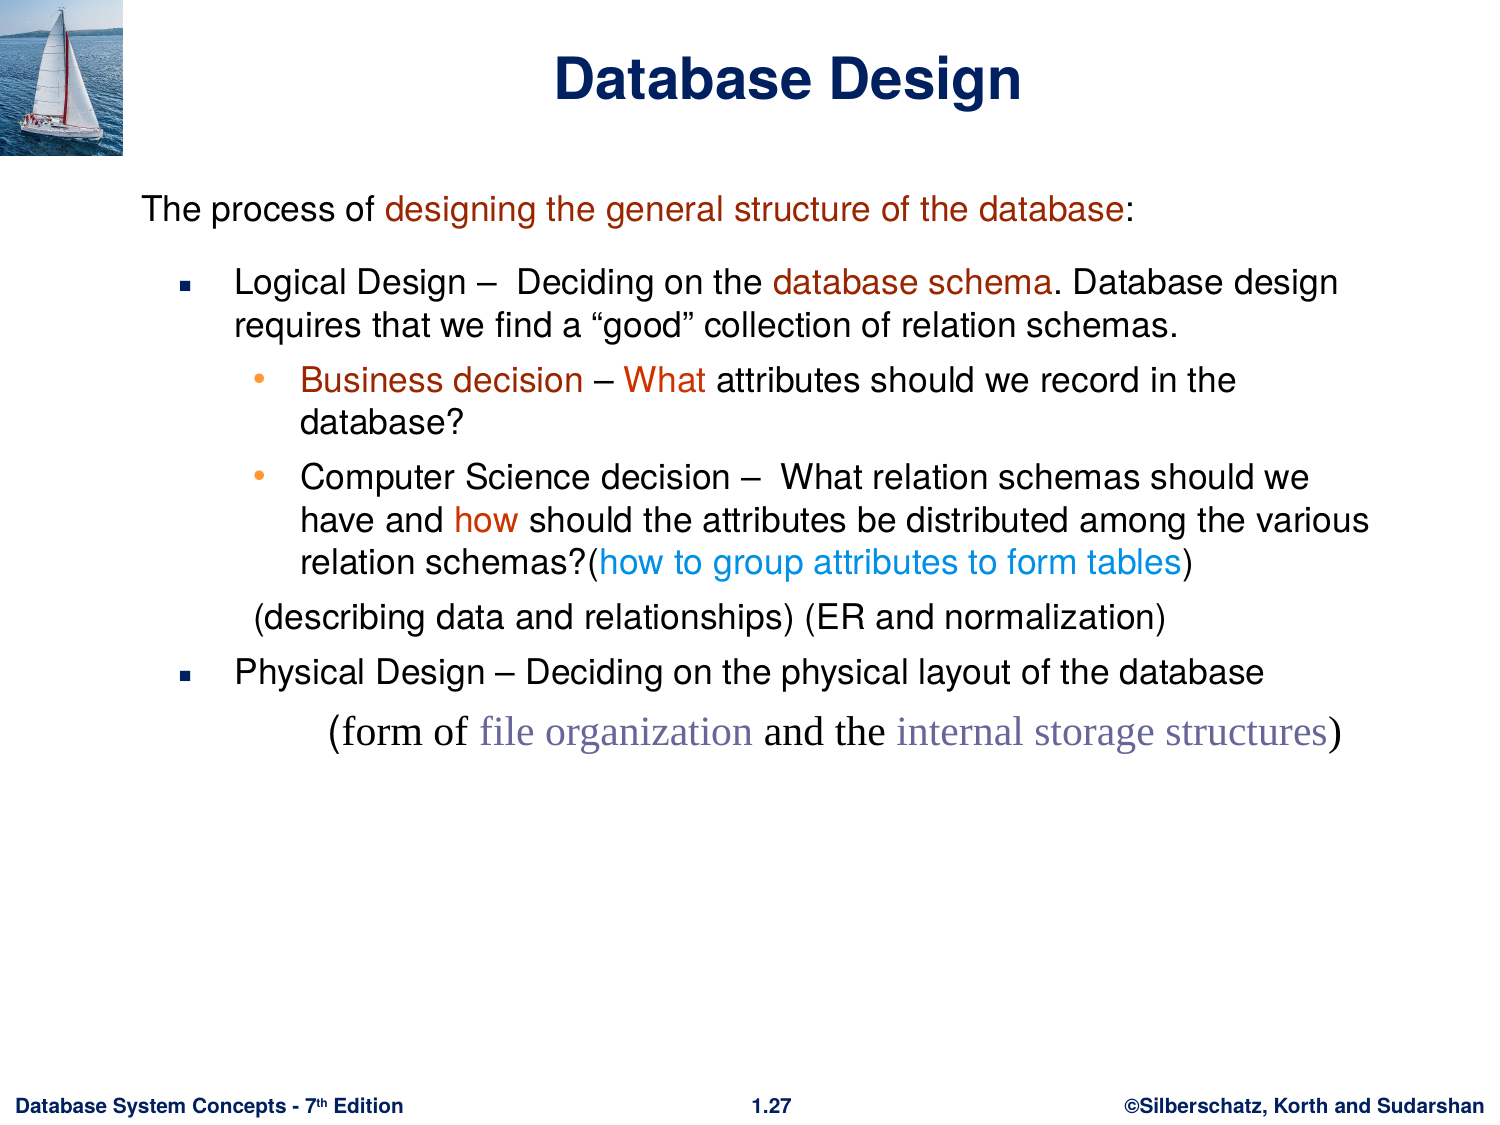

# Database Design
The process of designing the general structure of the database:
Logical Design –  Deciding on the database schema. Database design requires that we find a “good” collection of relation schemas.
Business decision – What attributes should we record in the database?
Computer Science decision –  What relation schemas should we have and how should the attributes be distributed among the various relation schemas?(how to group attributes to form tables)
(describing data and relationships) (ER and normalization)
Physical Design – Deciding on the physical layout of the database
             (form of file organization and the internal storage structures)